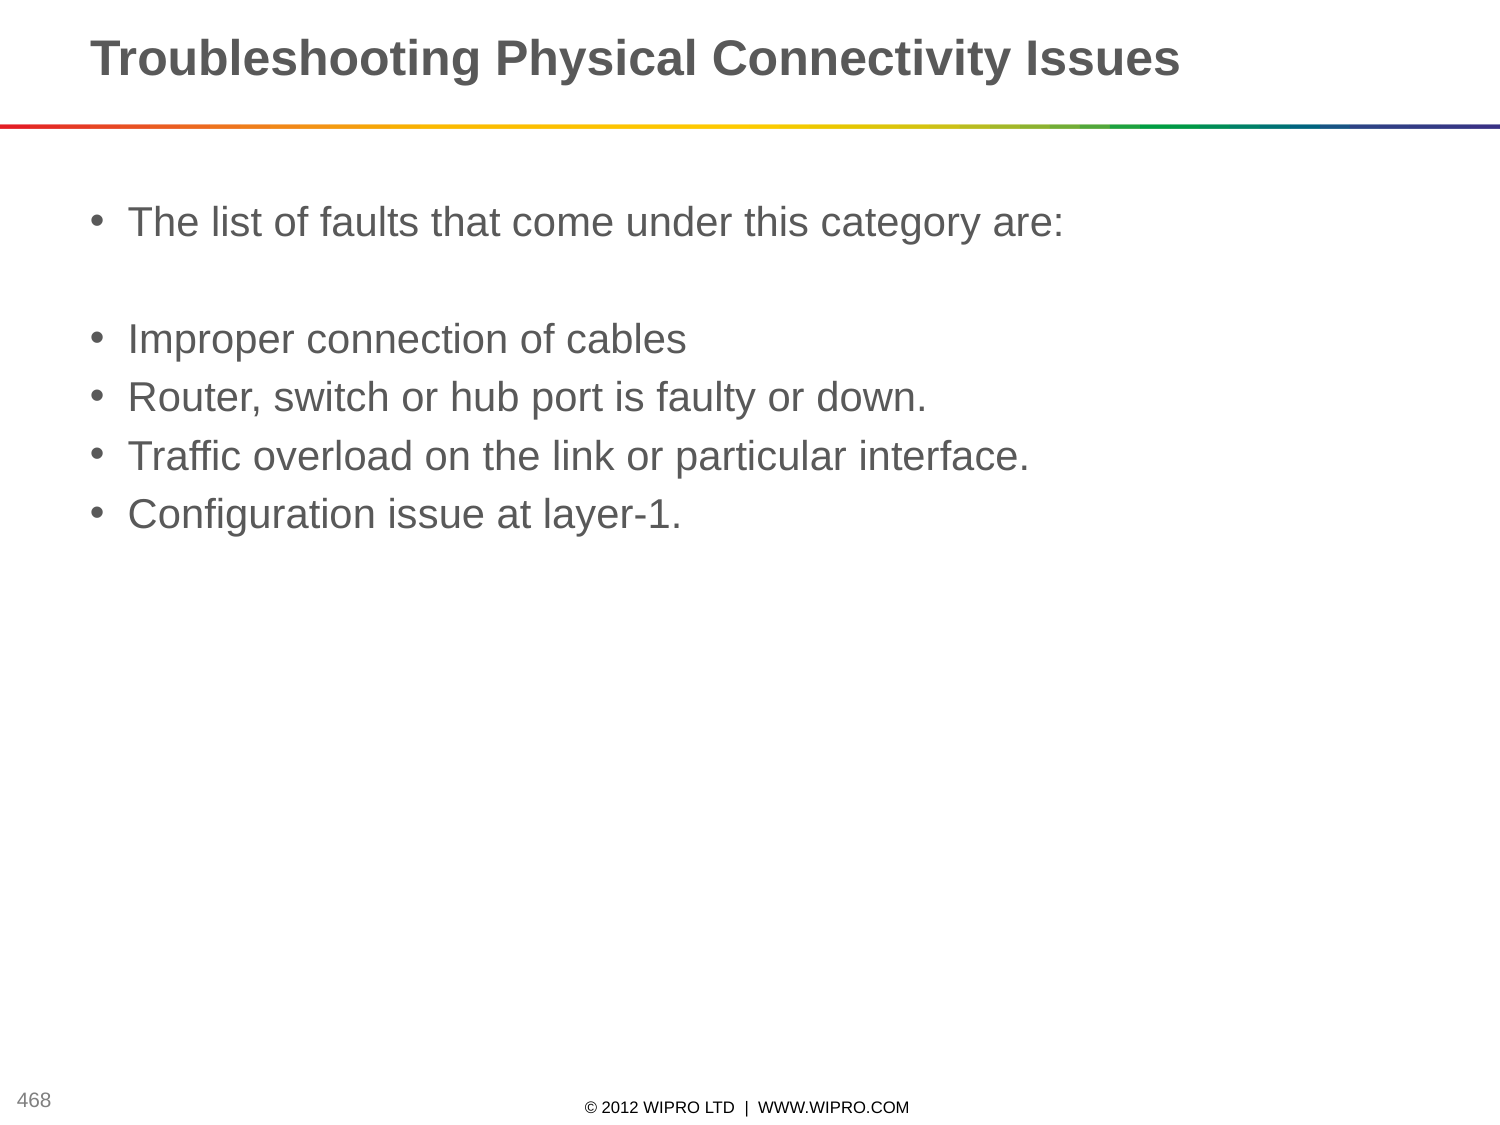

# Troubleshooting Physical Connectivity Issues
The list of faults that come under this category are:

Improper connection of cables
Router, switch or hub port is faulty or down.
Traffic overload on the link or particular interface.
Configuration issue at layer-1.